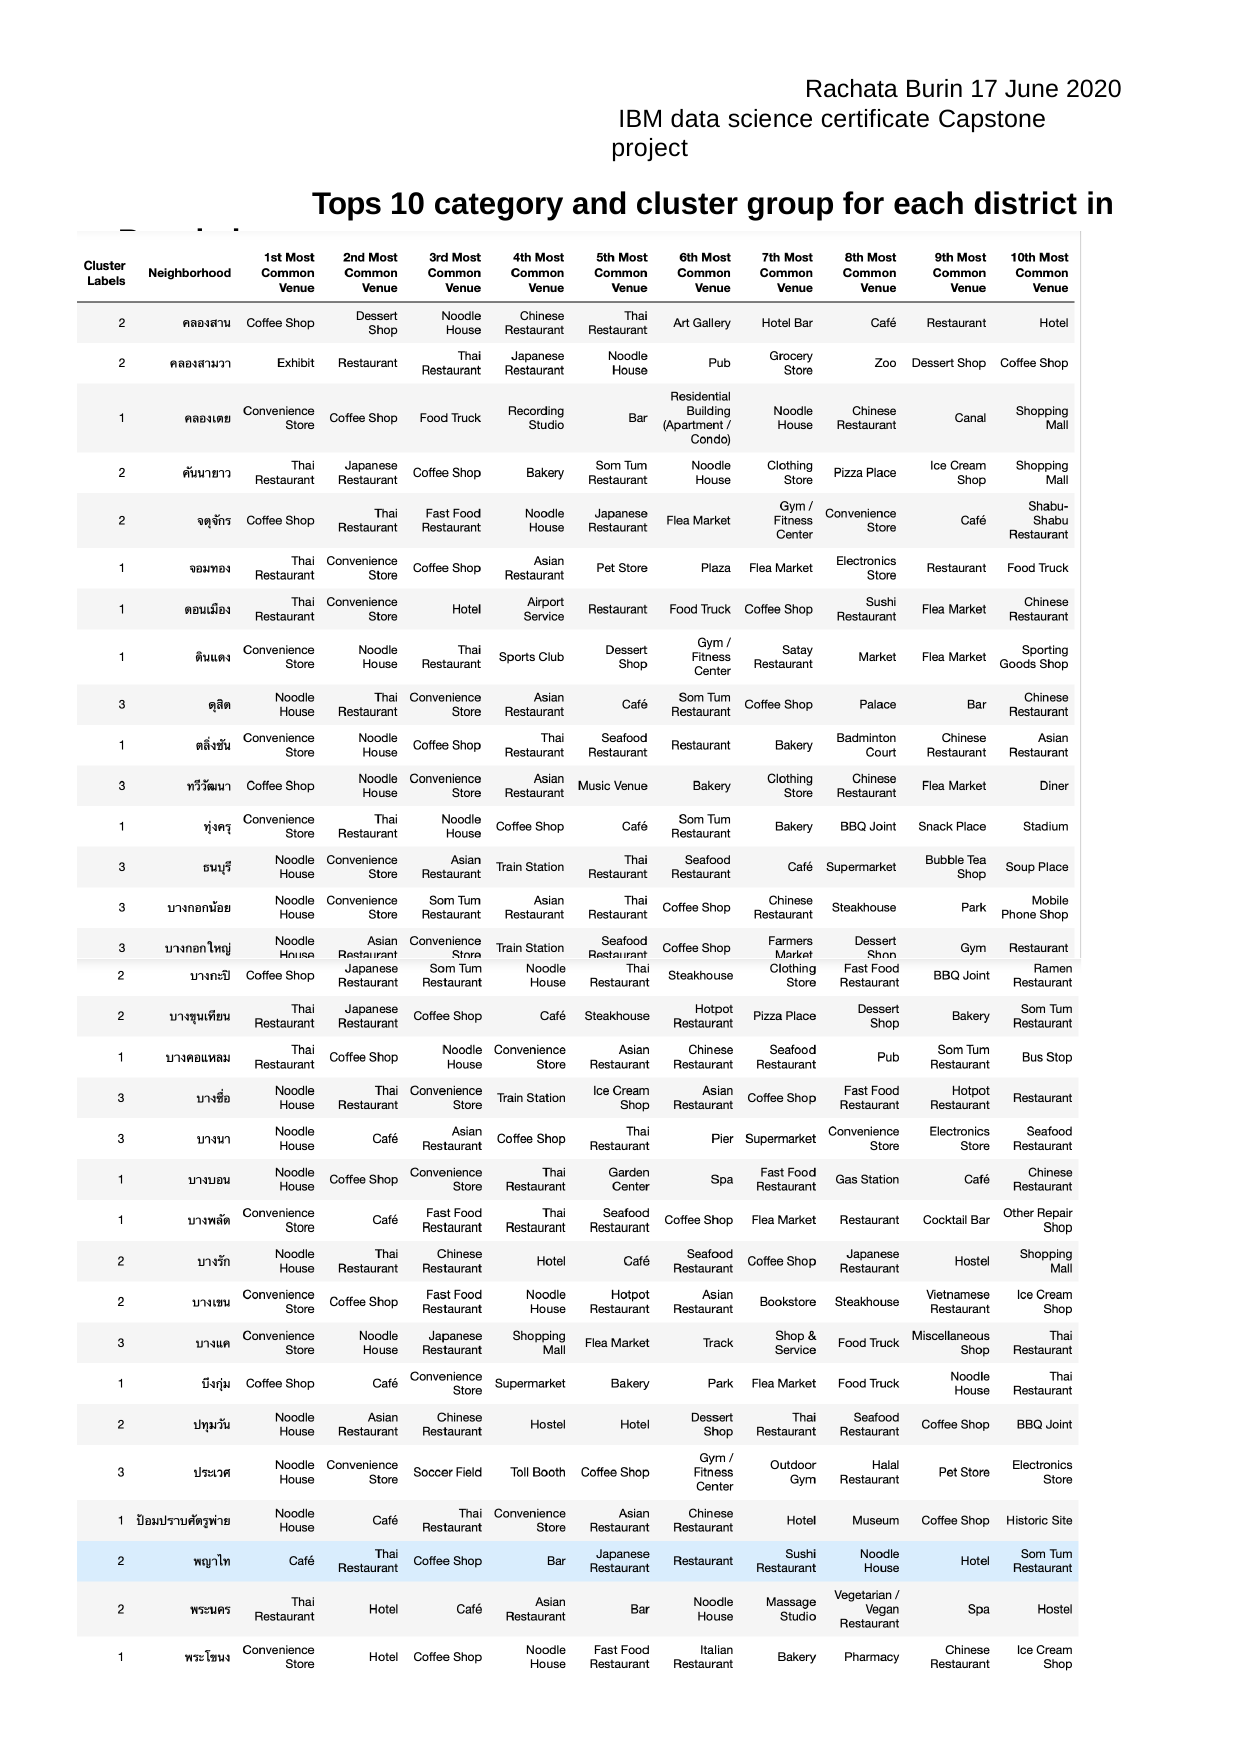

Rachata Burin 17 June 2020  IBM data science certificate Capstone project
Tops 10 category and cluster group for each district in Bangkok